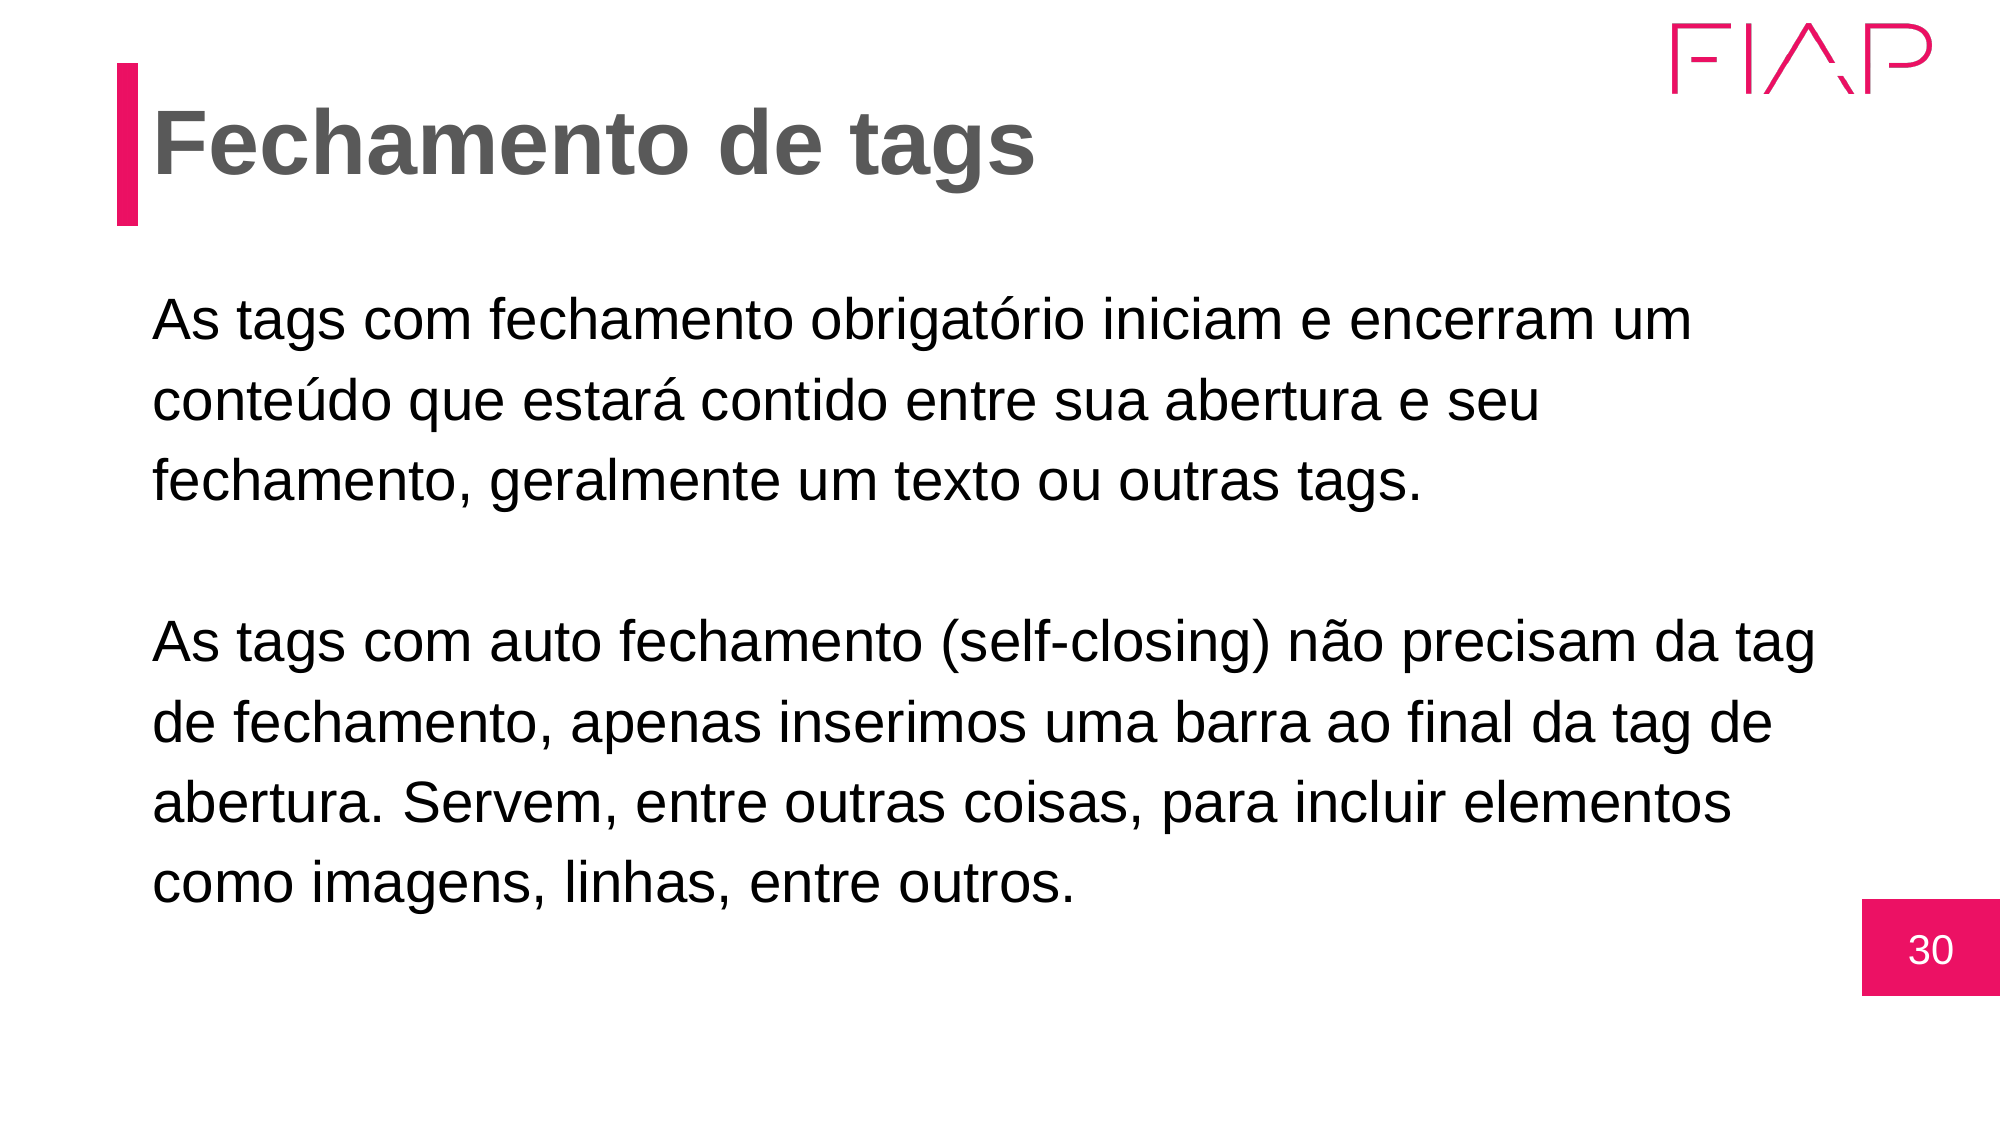

# Fechamento de tags
As tags com fechamento obrigatório iniciam e encerram um conteúdo que estará contido entre sua abertura e seu fechamento, geralmente um texto ou outras tags.

As tags com auto fechamento (self-closing) não precisam da tag de fechamento, apenas inserimos uma barra ao final da tag de abertura. Servem, entre outras coisas, para incluir elementos como imagens, linhas, entre outros.
30